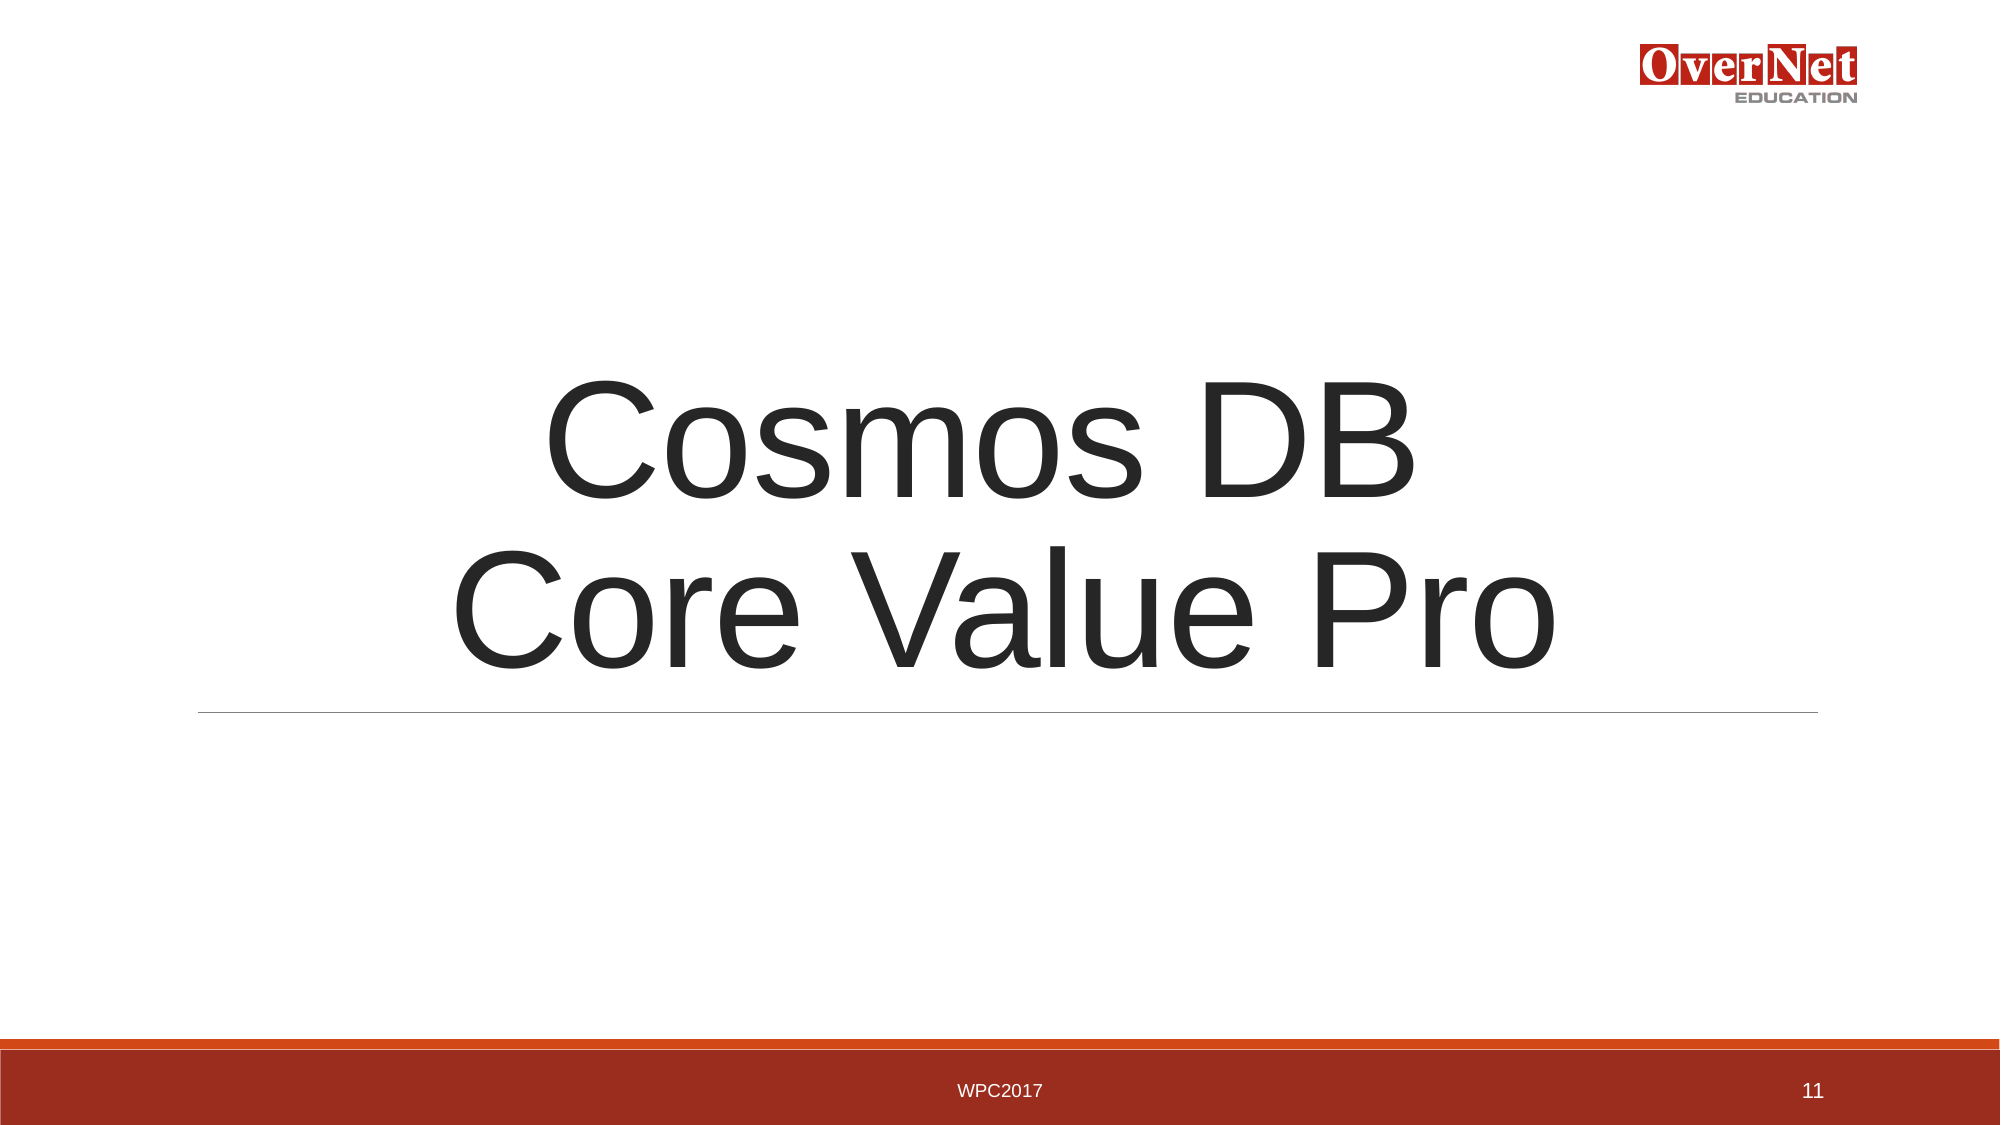

# Cosmos DB Core Value Pro

WPC2017
11